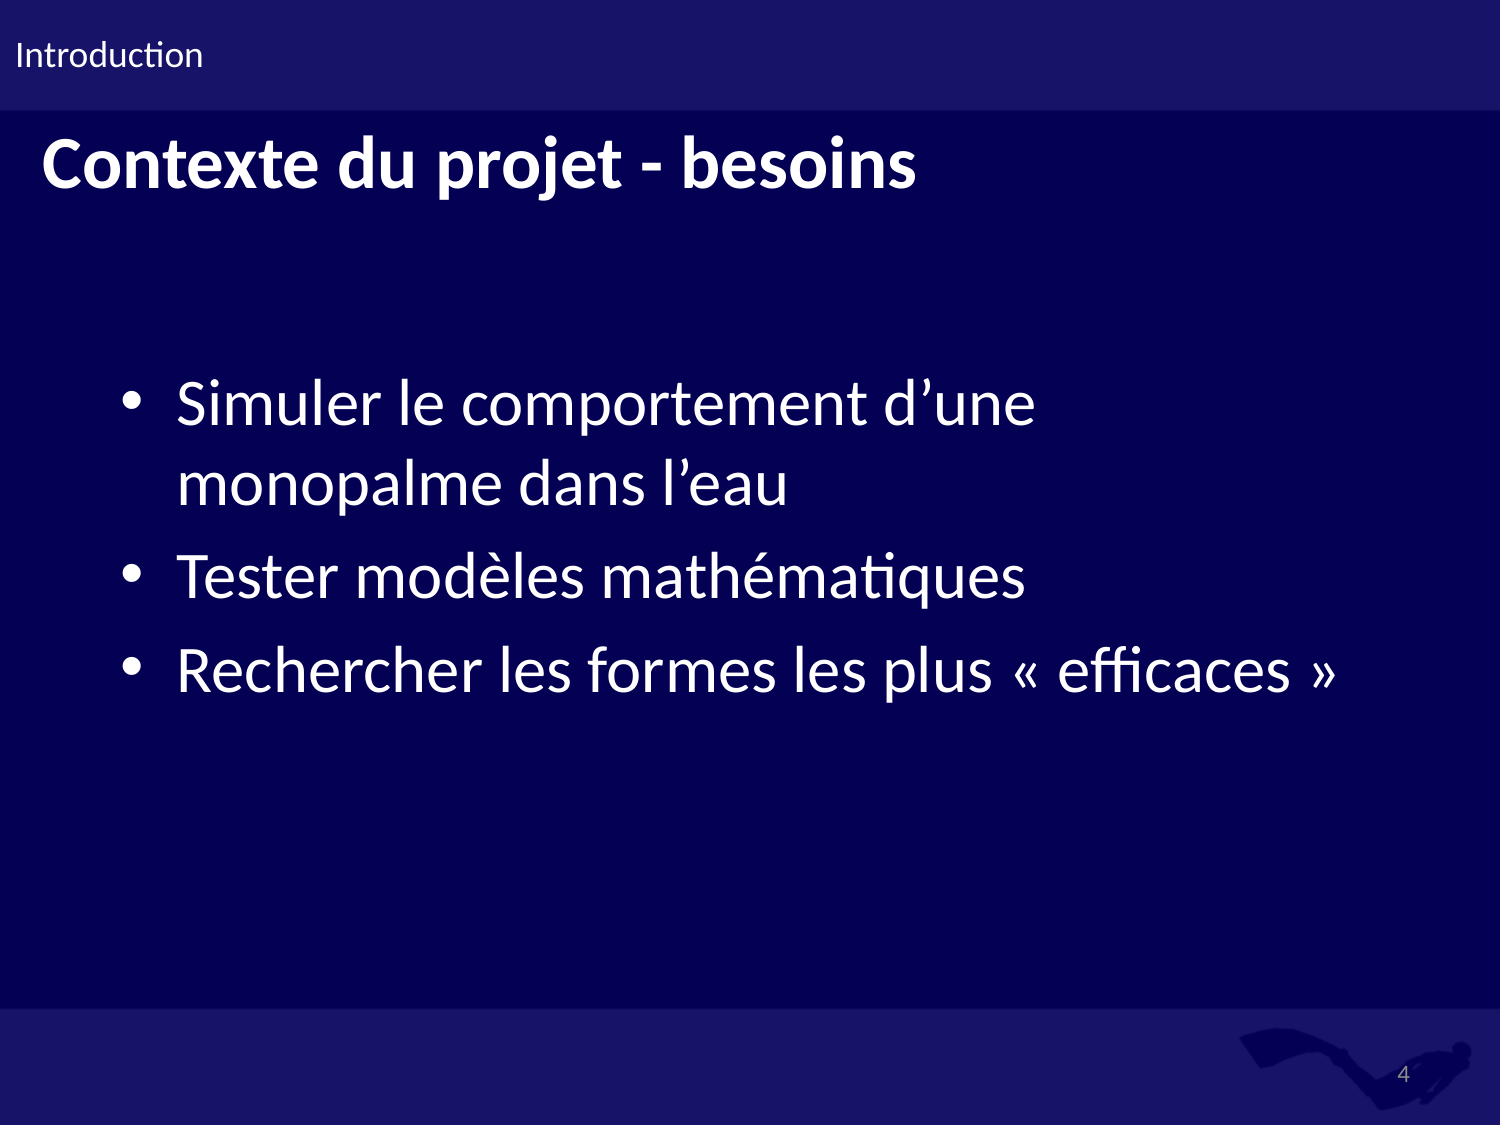

Introduction
# Contexte du projet - besoins
Simuler le comportement d’une monopalme dans l’eau
Tester modèles mathématiques
Rechercher les formes les plus « efficaces »
4